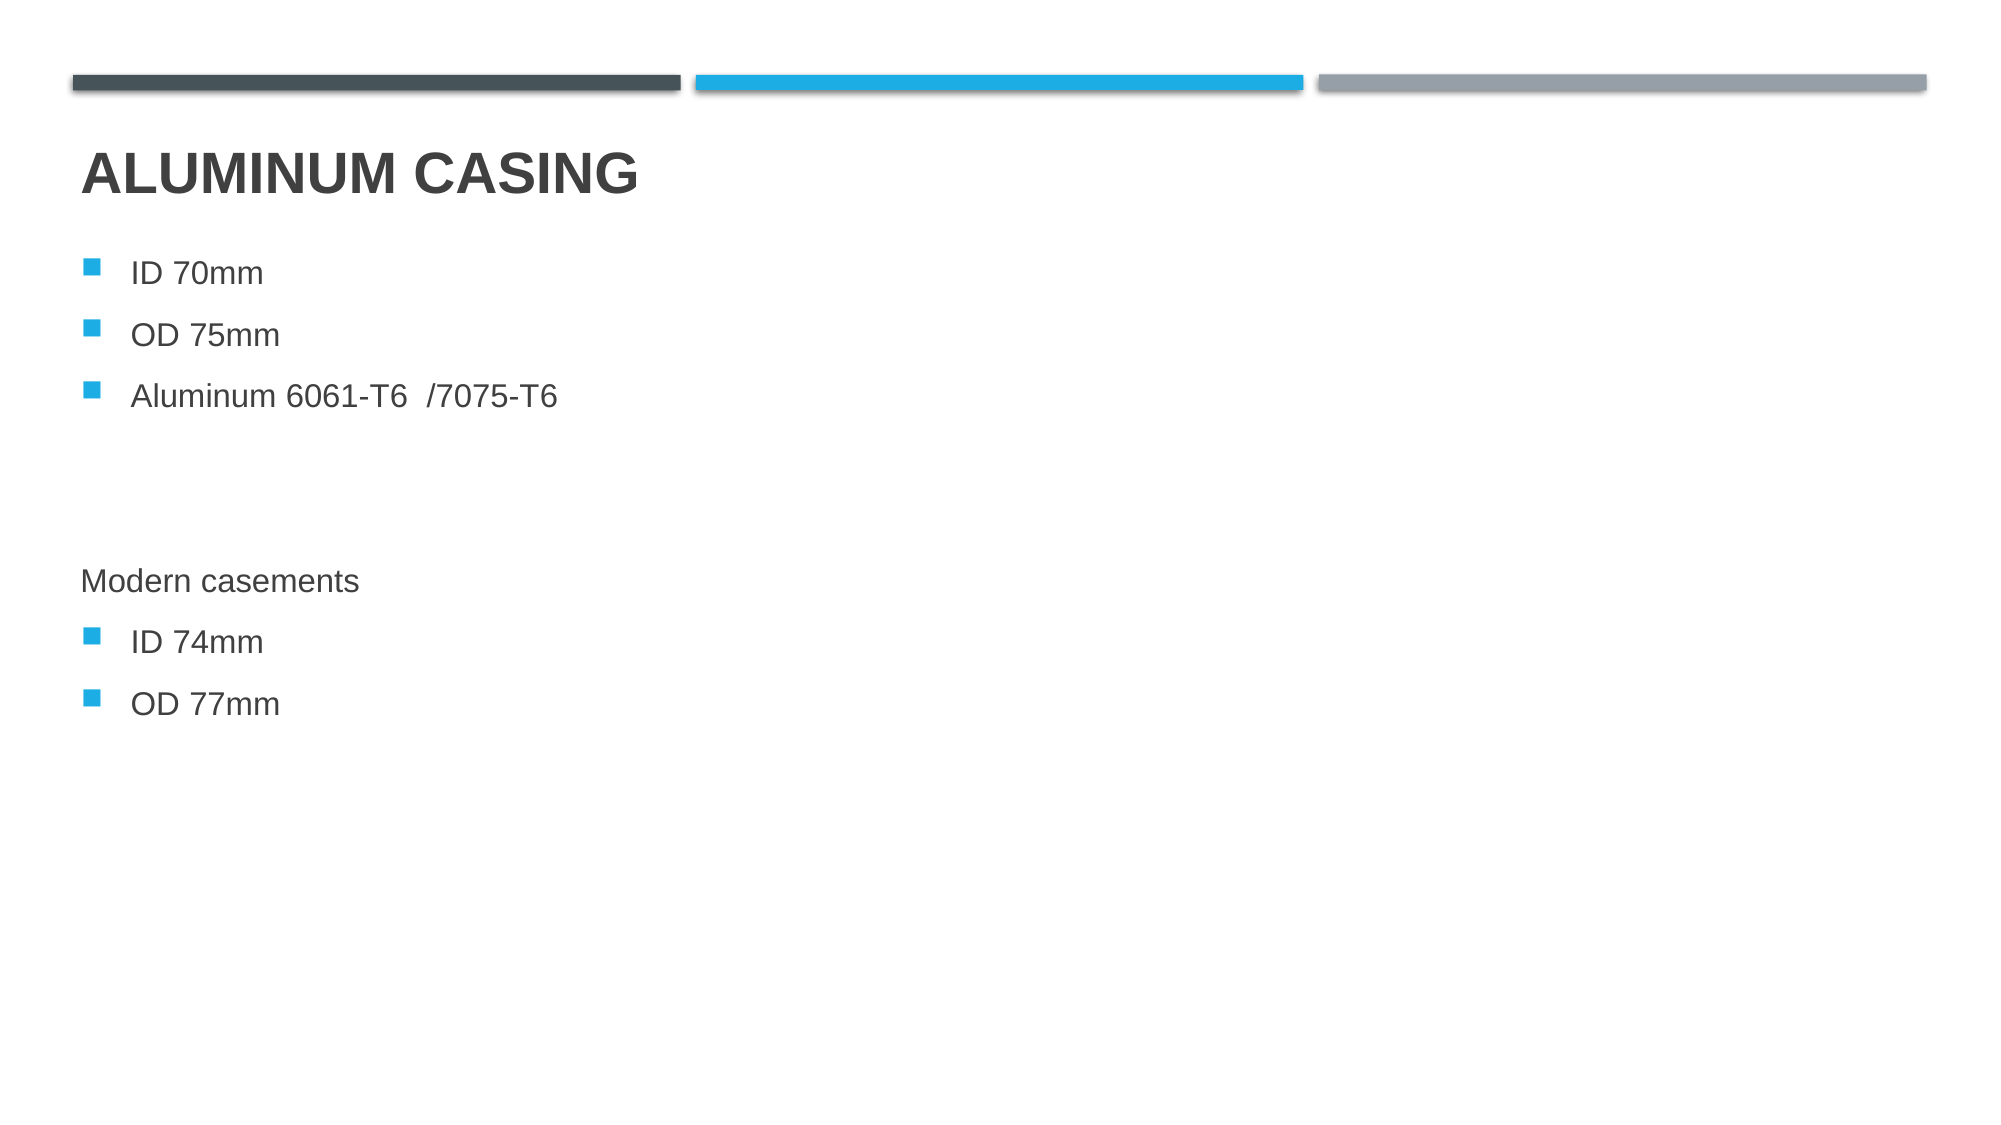

# Aluminum casing
ID 70mm
OD 75mm
Aluminum 6061-T6  /7075-T6

Modern casements
ID 74mm
OD 77mm